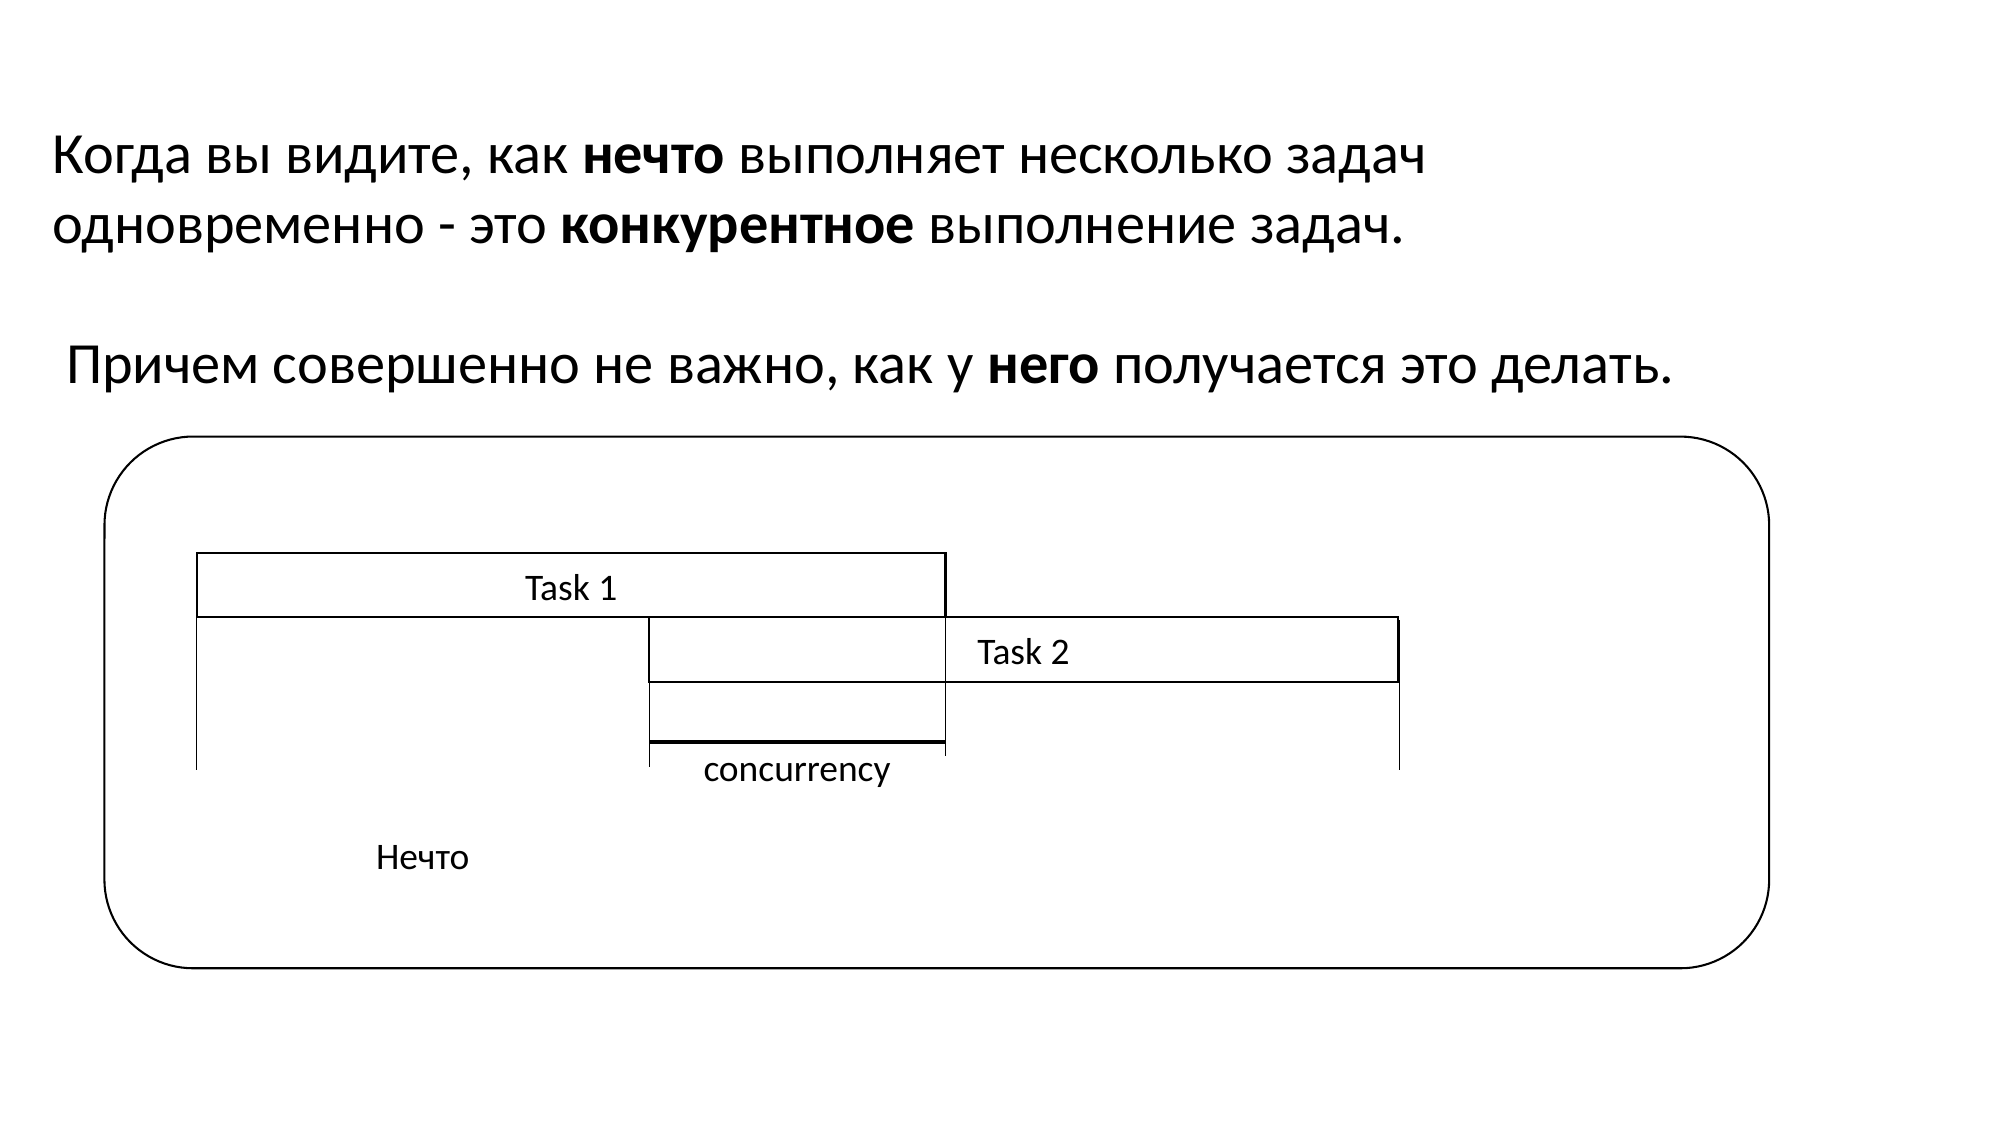

Когда вы видите, как нечто выполняет несколько задач одновременно - это конкурентное выполнение задач.

 Причем совершенно не важно, как у него получается это делать.

Task 1
Task 2
concurrency
Нечто